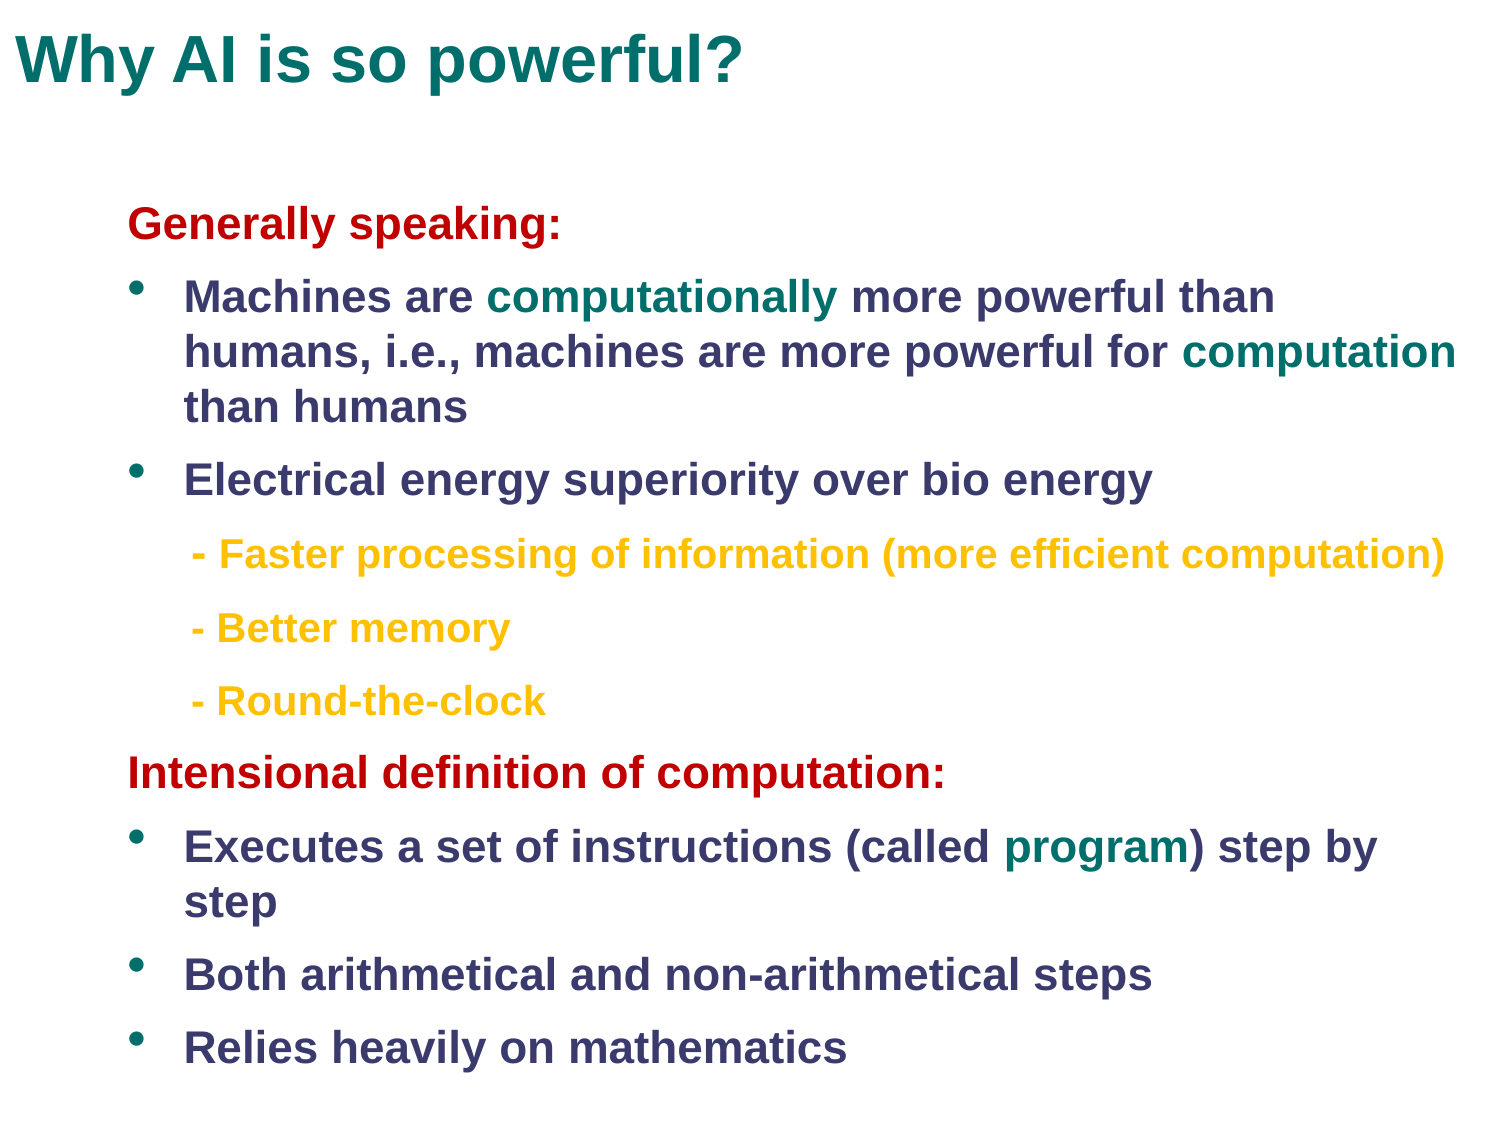

# Why AI is so powerful?

Generally speaking:
Machines are computationally more powerful than humans, i.e., machines are more powerful for computation than humans
Electrical energy superiority over bio energy
     - Faster processing of information (more efficient computation)
     - Better memory
     - Round-the-clock
Intensional definition of computation:
Executes a set of instructions (called program) step by step
Both arithmetical and non-arithmetical steps
Relies heavily on mathematics